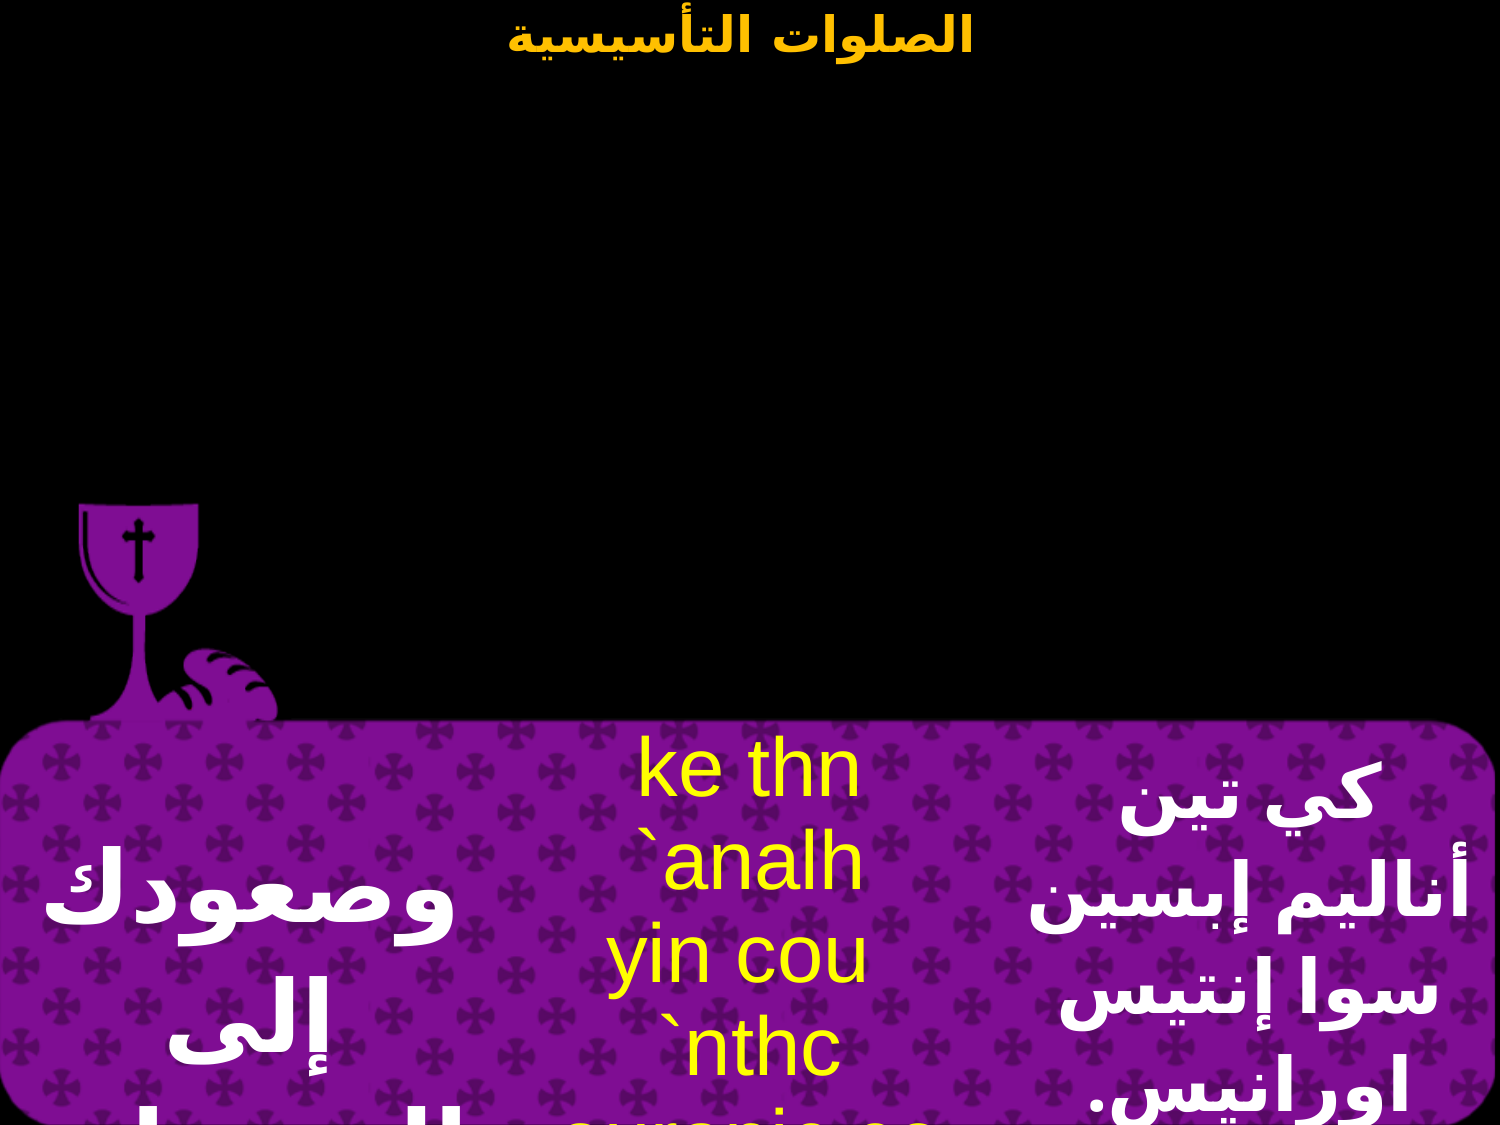

| وصعودك إلى السموات نعترف | ke thn `analh yin cou `nthc ouranic ce `omologoumen | كي تين أناليم إبسين سوا إنتيس اورانيس. سي أومولوغومين |
| --- | --- | --- |